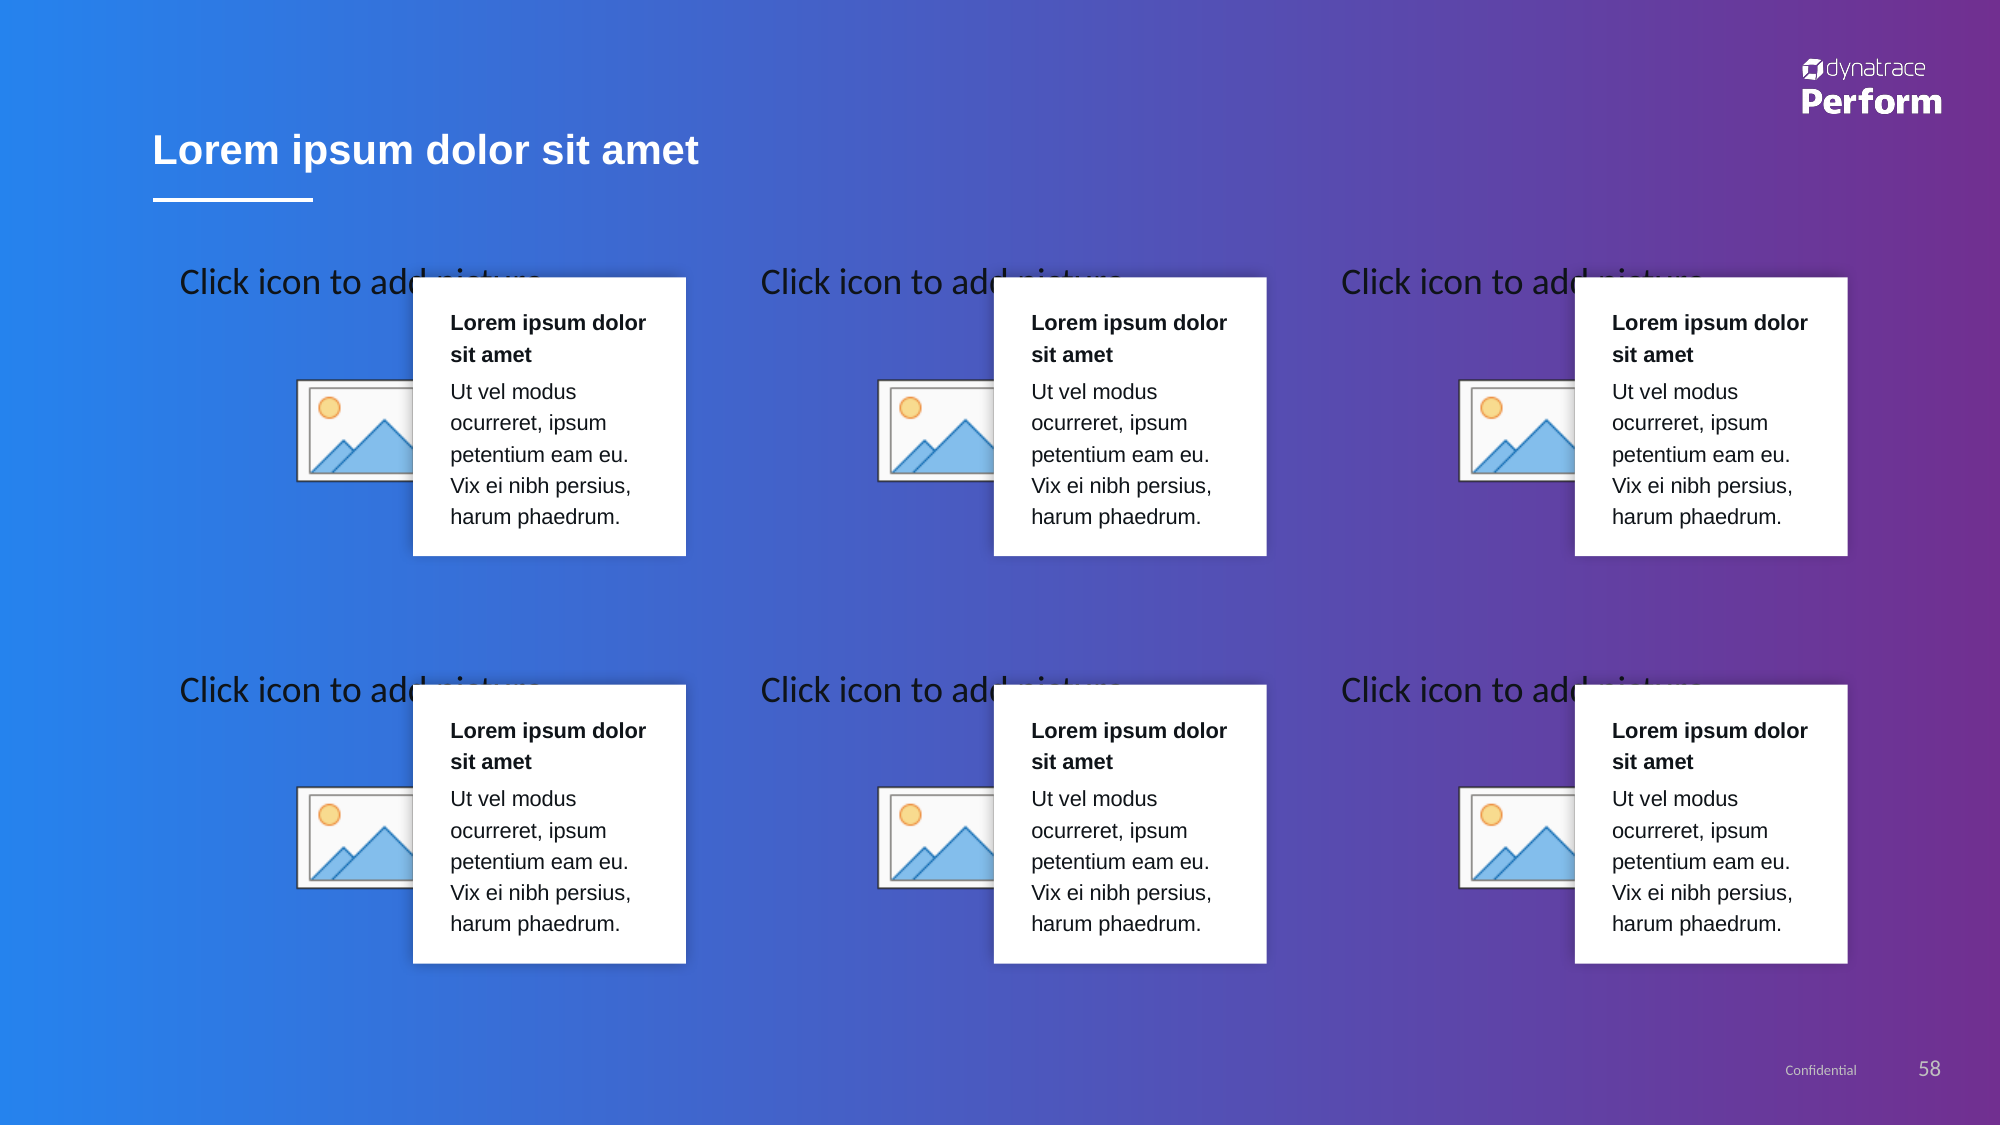

# Lorem ipsum dolor sit amet

Lorem ipsum dolor sit amet
Ut vel modus ocurreret, ipsum petentium eam eu. Vix ei nibh persius, harum phaedrum.
Lorem ipsum dolor sit amet
Ut vel modus ocurreret, ipsum petentium eam eu. Vix ei nibh persius, harum phaedrum.
Lorem ipsum dolor sit amet
Ut vel modus ocurreret, ipsum petentium eam eu. Vix ei nibh persius, harum phaedrum.

Lorem ipsum dolor sit amet
Ut vel modus ocurreret, ipsum petentium eam eu. Vix ei nibh persius, harum phaedrum.
Lorem ipsum dolor sit amet
Ut vel modus ocurreret, ipsum petentium eam eu. Vix ei nibh persius, harum phaedrum.
Lorem ipsum dolor sit amet
Ut vel modus ocurreret, ipsum petentium eam eu. Vix ei nibh persius, harum phaedrum.